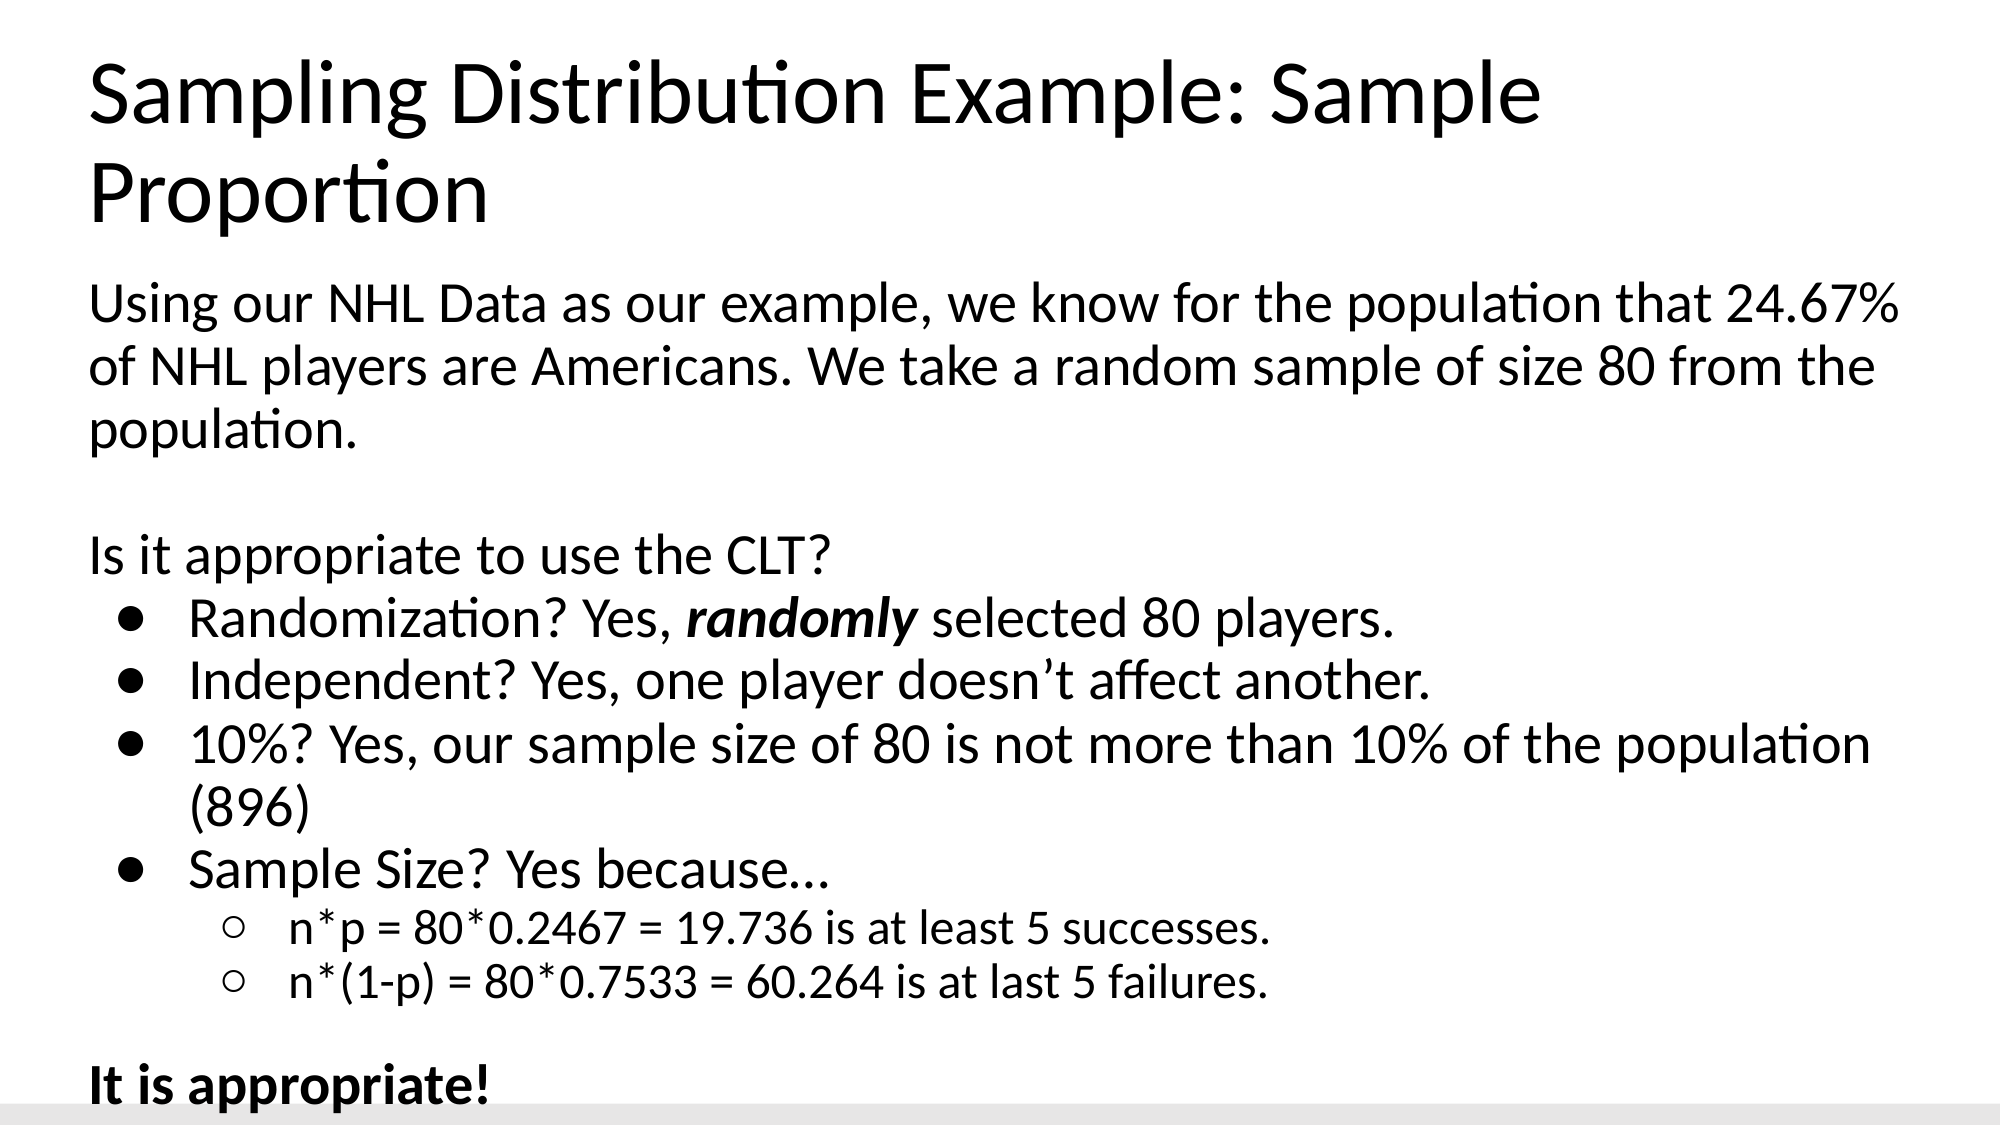

# Sampling Distribution Example: Sample Proportion
Using our NHL Data as our example, we know for the population that 24.67% of NHL players are Americans. We take a random sample of size 80 from the population.

Is it appropriate to use the CLT?
Randomization? Yes, randomly selected 80 players.
Independent? Yes, one player doesn’t affect another.
10%? Yes, our sample size of 80 is not more than 10% of the population (896)
Sample Size? Yes because…
n*p = 80*0.2467 = 19.736 is at least 5 successes.
n*(1-p) = 80*0.7533 = 60.264 is at last 5 failures.
It is appropriate!